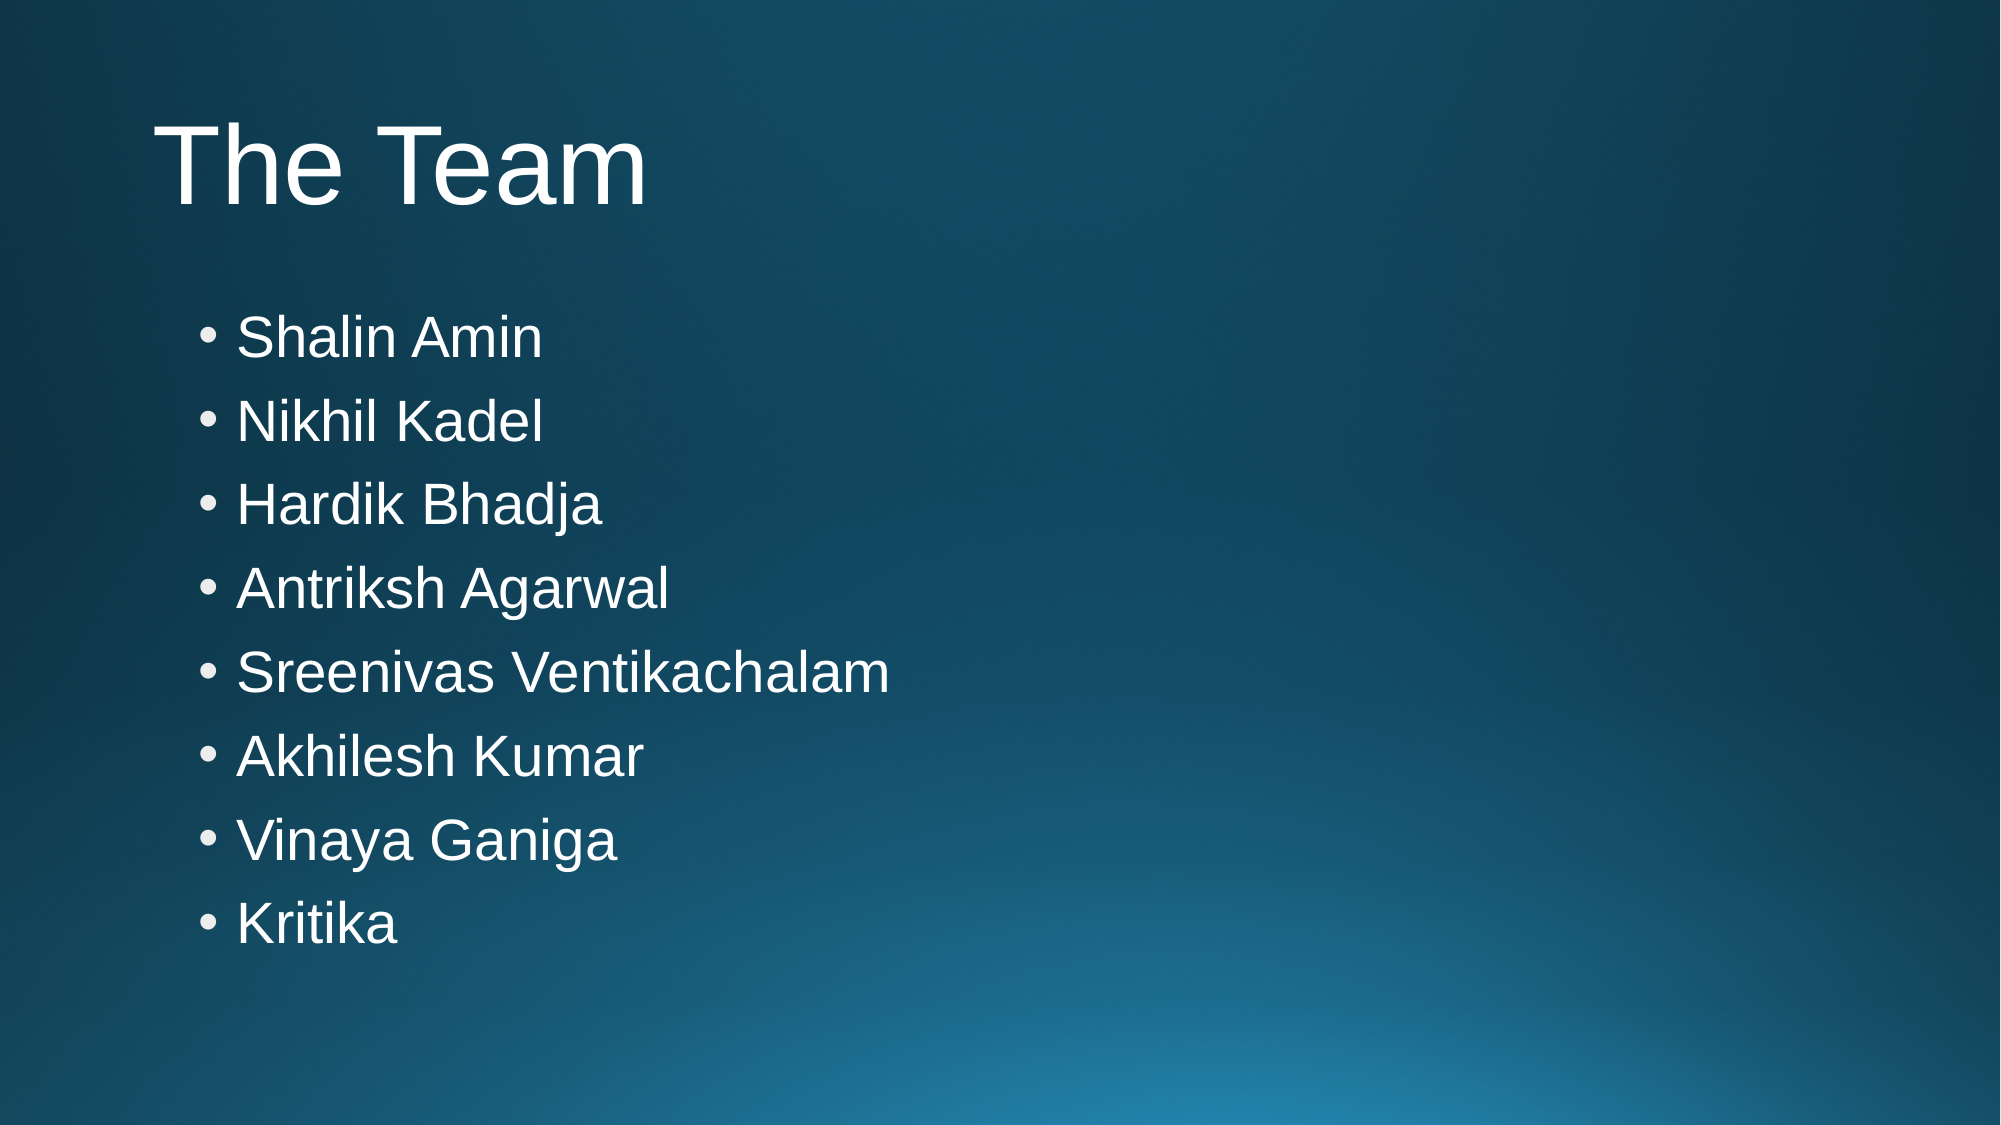

# The Team
Shalin Amin
Nikhil Kadel
Hardik Bhadja
Antriksh Agarwal
Sreenivas Ventikachalam
Akhilesh Kumar
Vinaya Ganiga
Kritika